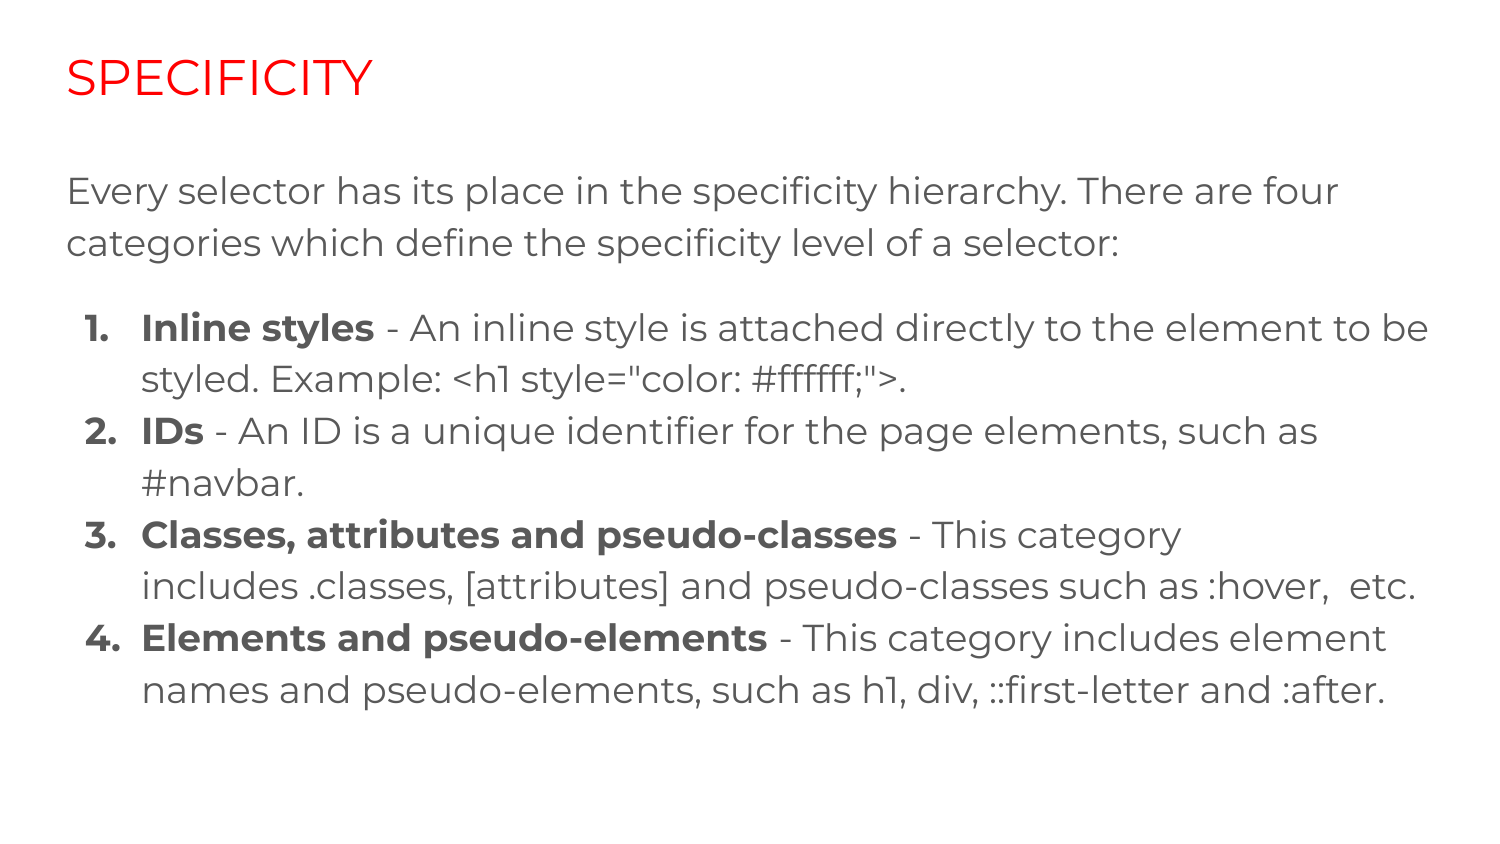

# SPECIFICITY
Every selector has its place in the specificity hierarchy. There are four categories which define the specificity level of a selector:
Inline styles - An inline style is attached directly to the element to be styled. Example: <h1 style="color: #ffffff;">.
IDs - An ID is a unique identifier for the page elements, such as #navbar.
Classes, attributes and pseudo-classes - This category includes .classes, [attributes] and pseudo-classes such as :hover,  etc.
Elements and pseudo-elements - This category includes element names and pseudo-elements, such as h1, div, ::first-letter and :after.